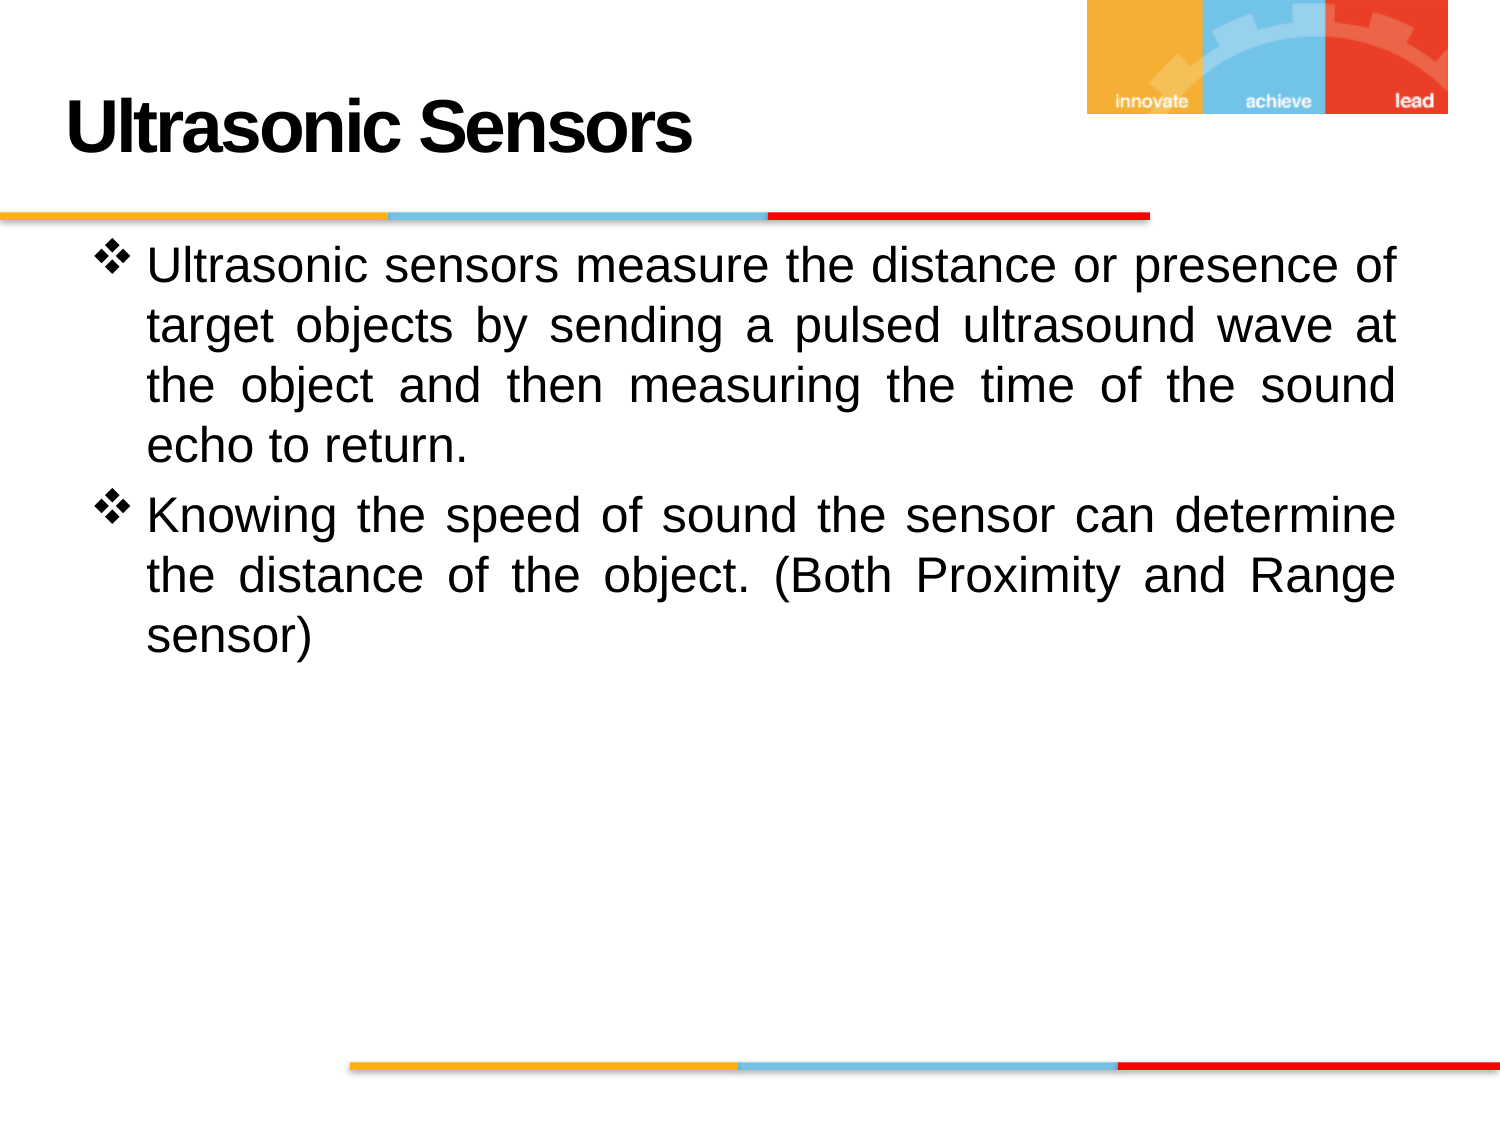

# Ultrasonic Sensors
Ultrasonic sensors measure the distance or presence of target objects by sending a pulsed ultrasound wave at the object and then measuring the time of the sound echo to return.
Knowing the speed of sound the sensor can determine the distance of the object. (Both Proximity and Range sensor)